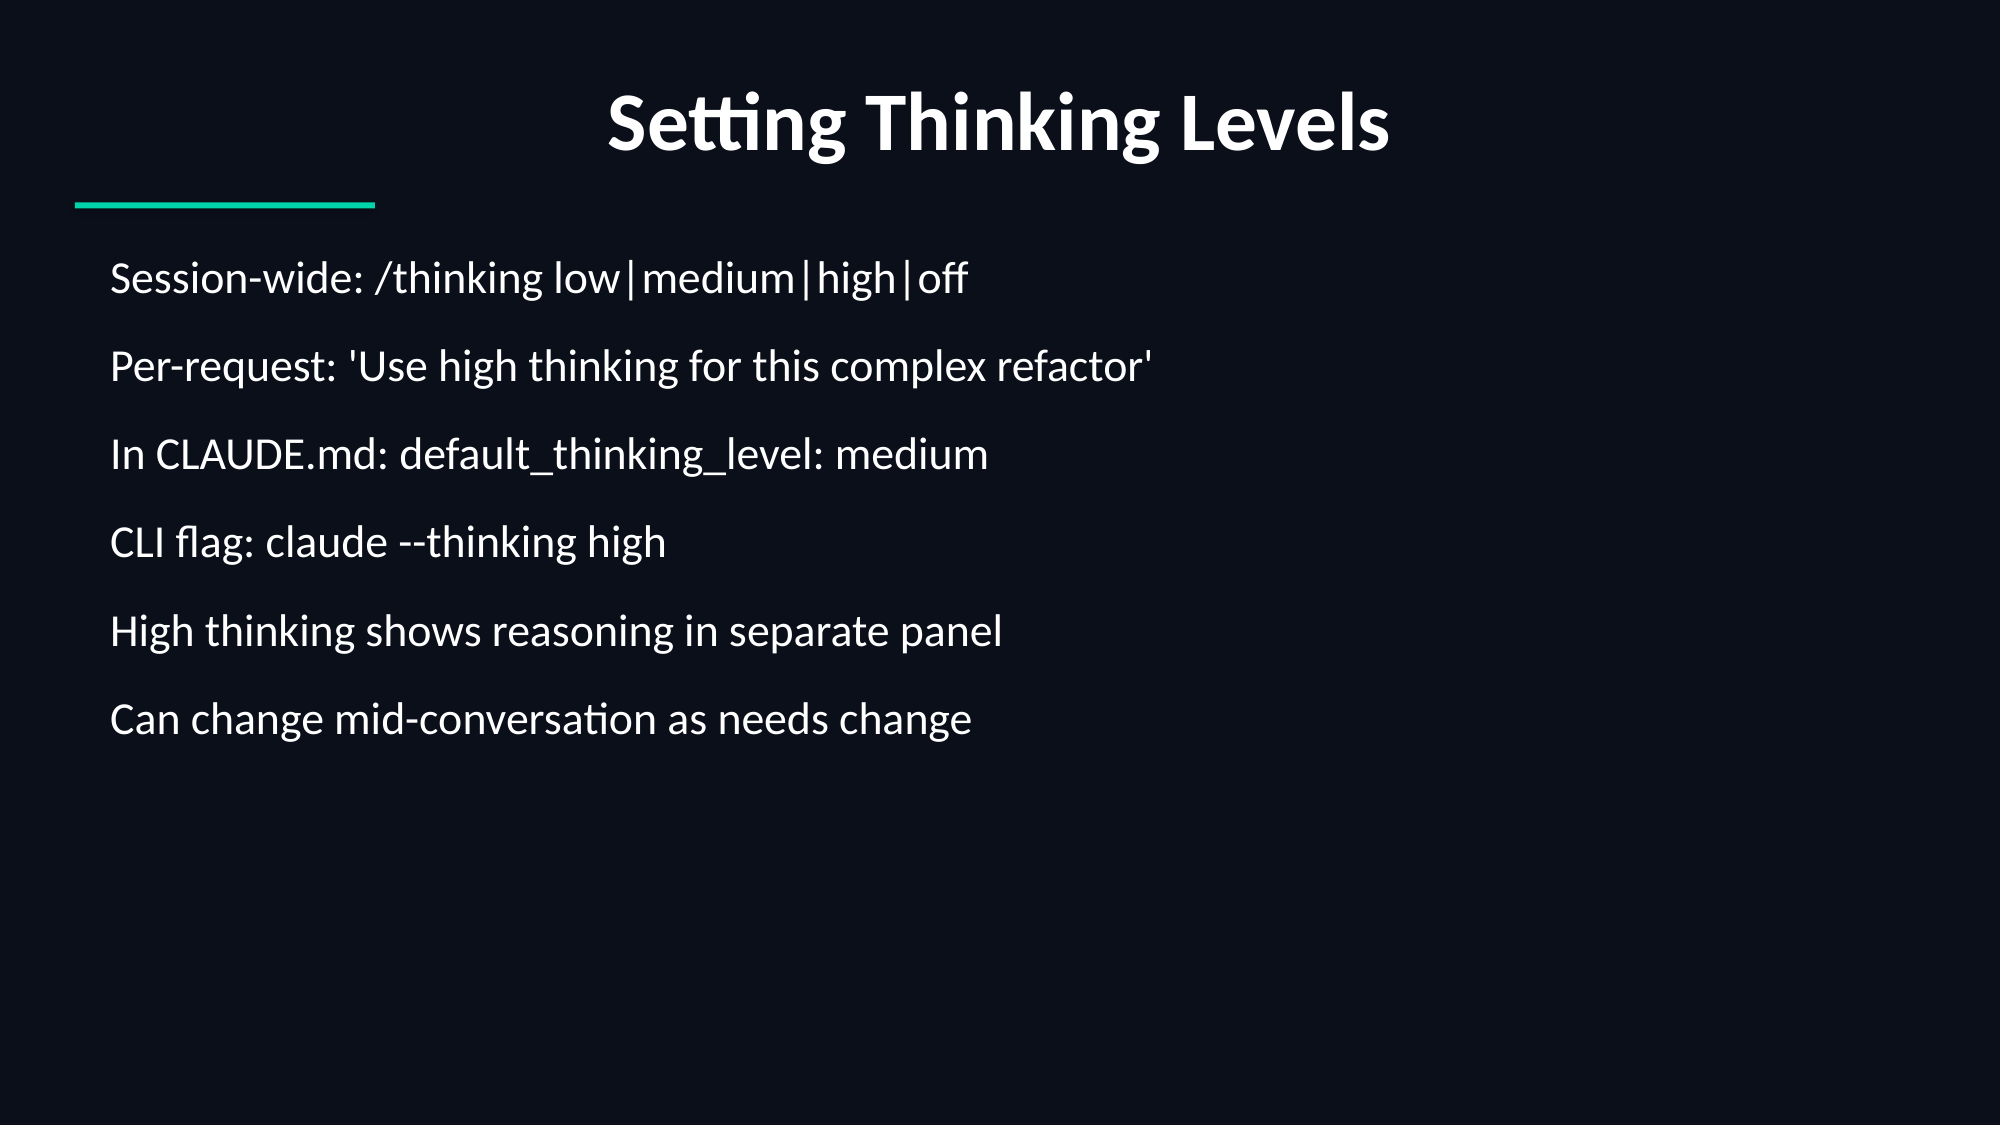

Setting Thinking Levels

  Session-wide: /thinking low|medium|high|off
  Per-request: 'Use high thinking for this complex refactor'
  In CLAUDE.md: default_thinking_level: medium
  CLI flag: claude --thinking high
  High thinking shows reasoning in separate panel
  Can change mid-conversation as needs change